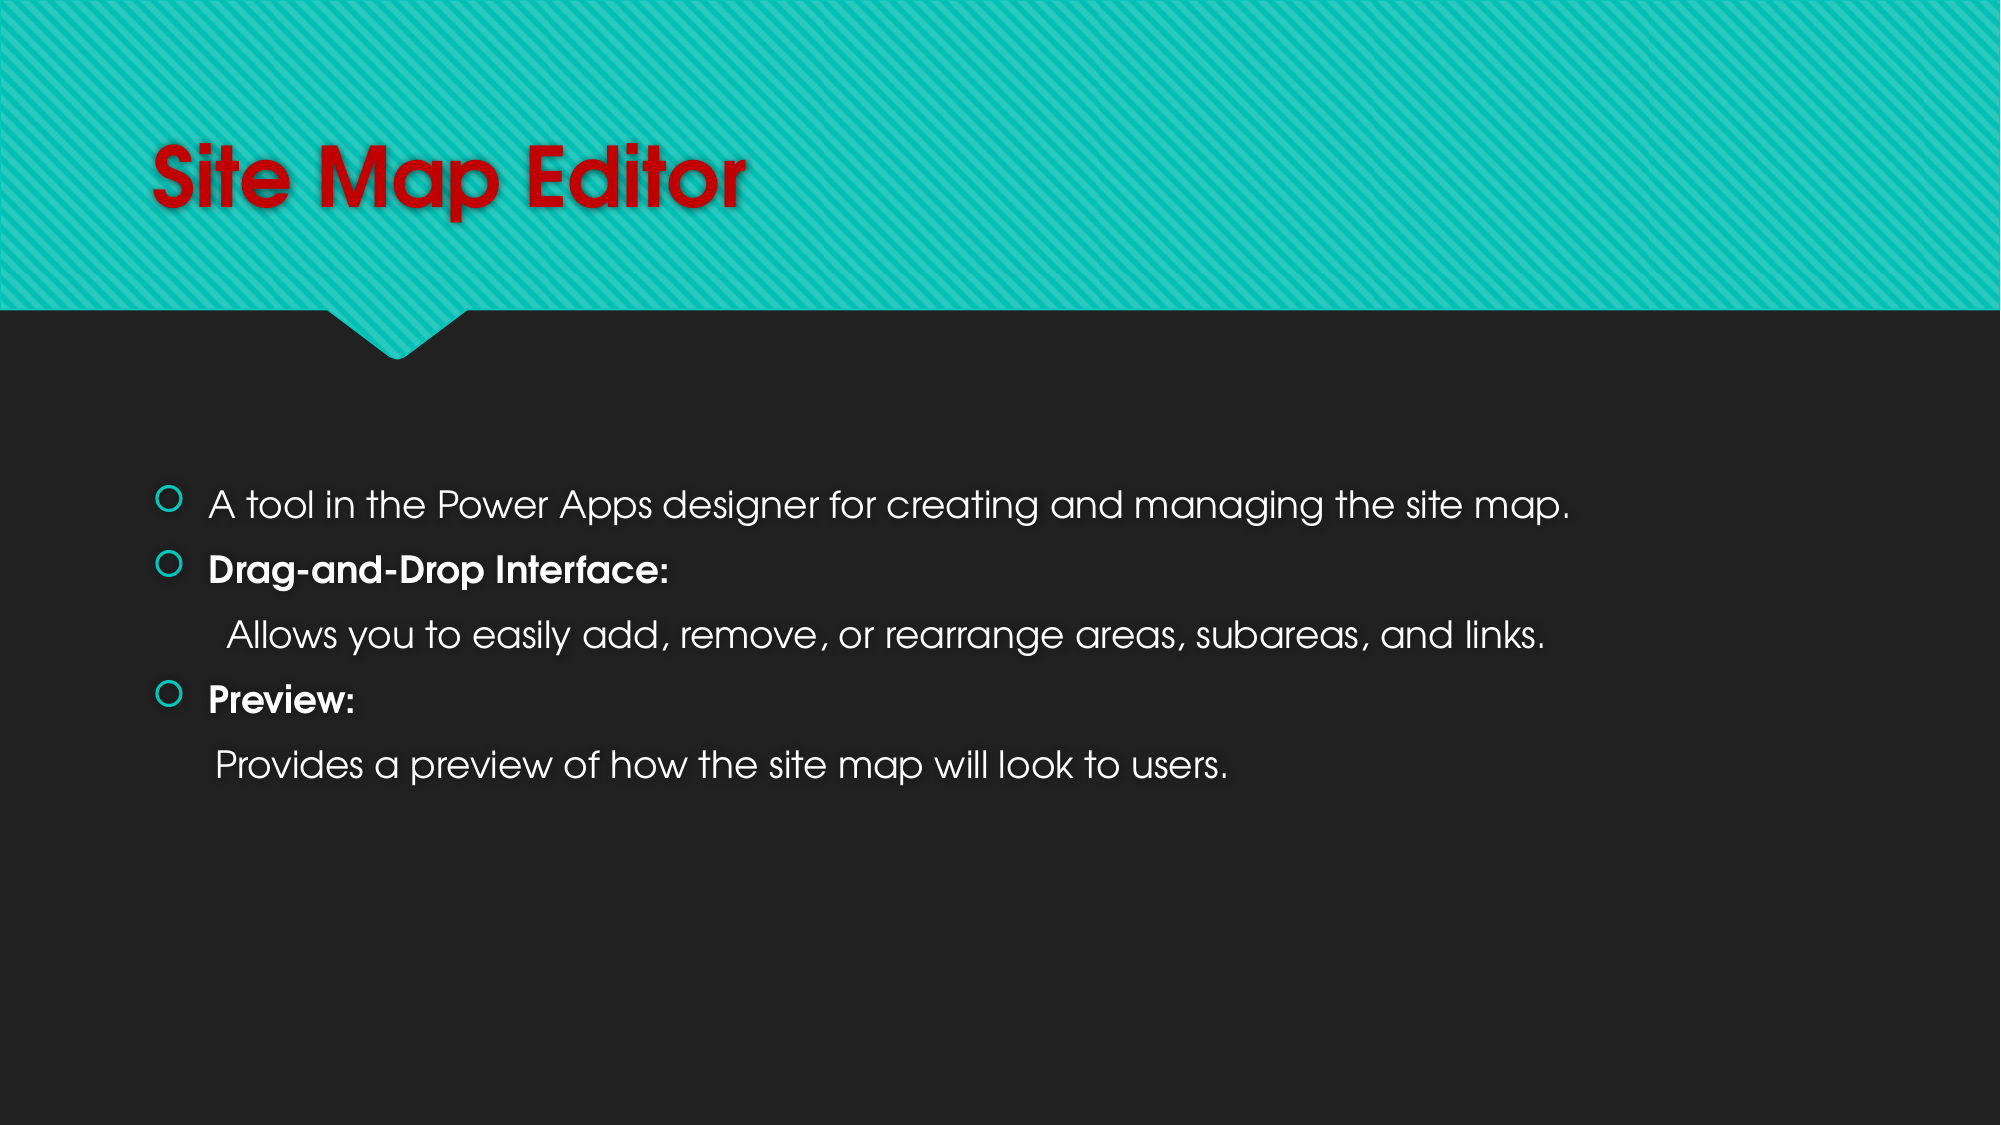

# Site Map Editor
A tool in the Power Apps designer for creating and managing the site map.
Drag-and-Drop Interface:
       Allows you to easily add, remove, or rearrange areas, subareas, and links.
Preview:
      Provides a preview of how the site map will look to users.